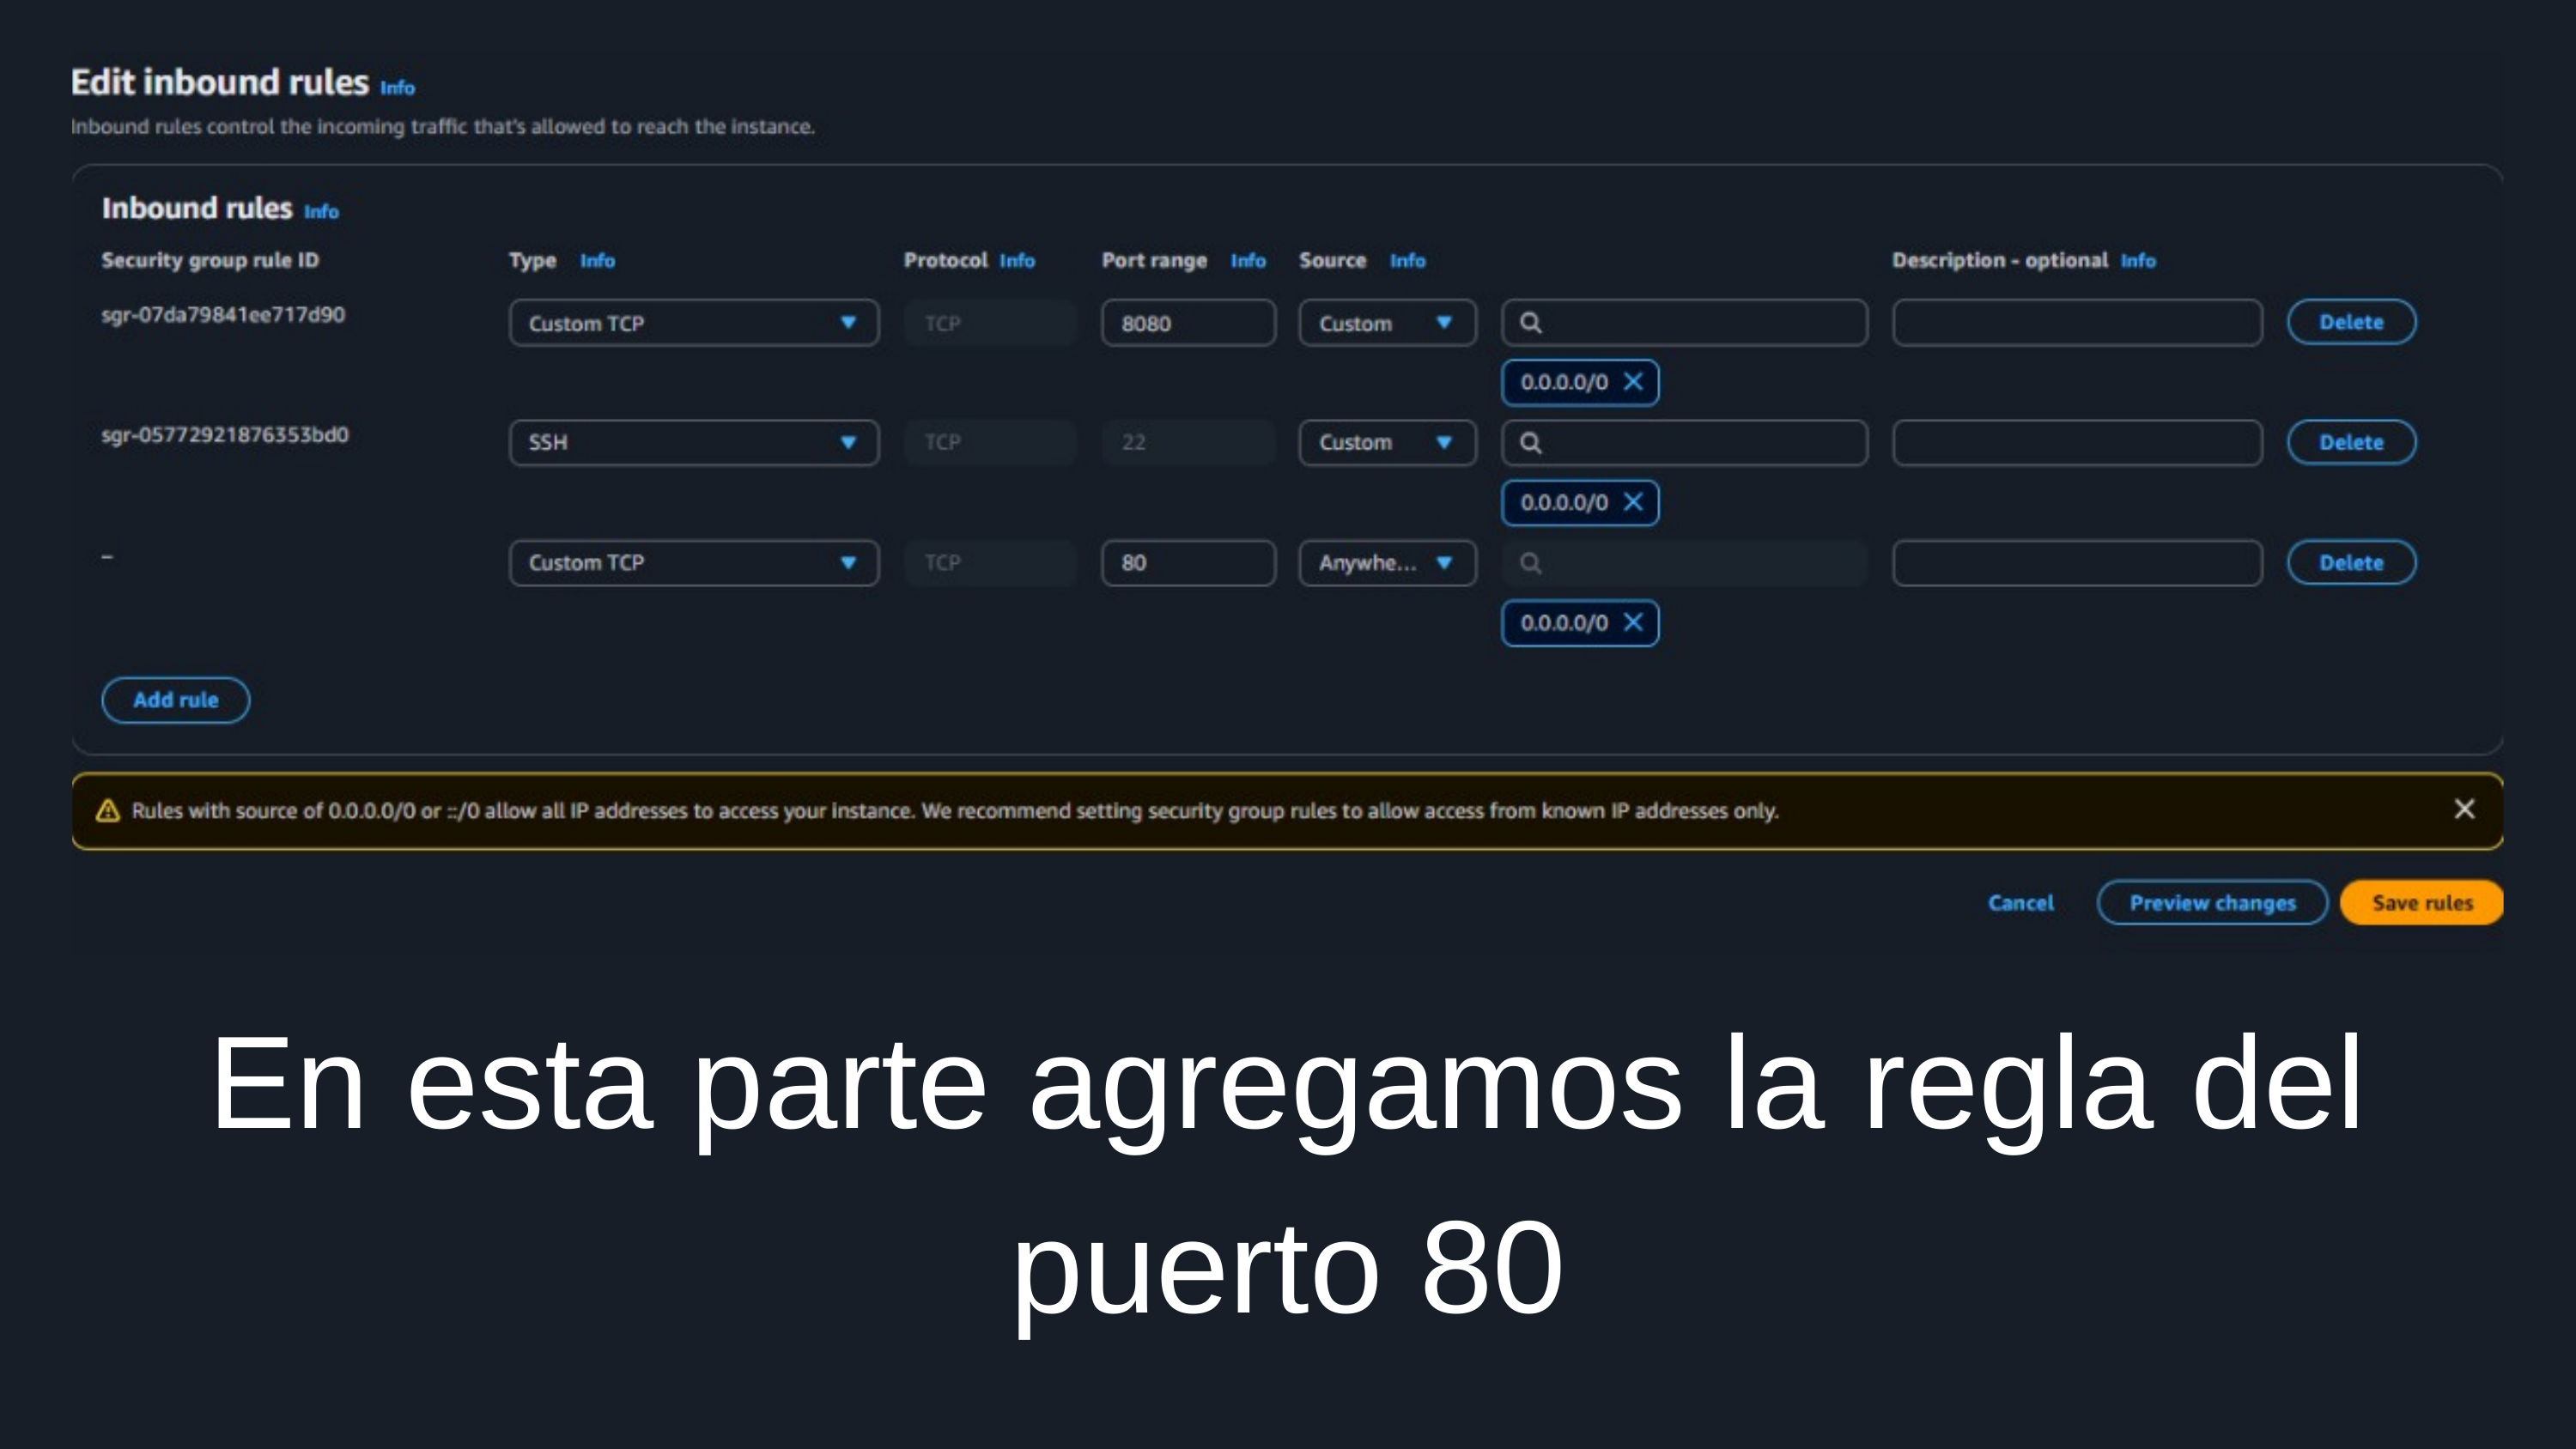

En esta parte agregamos la regla del puerto 80